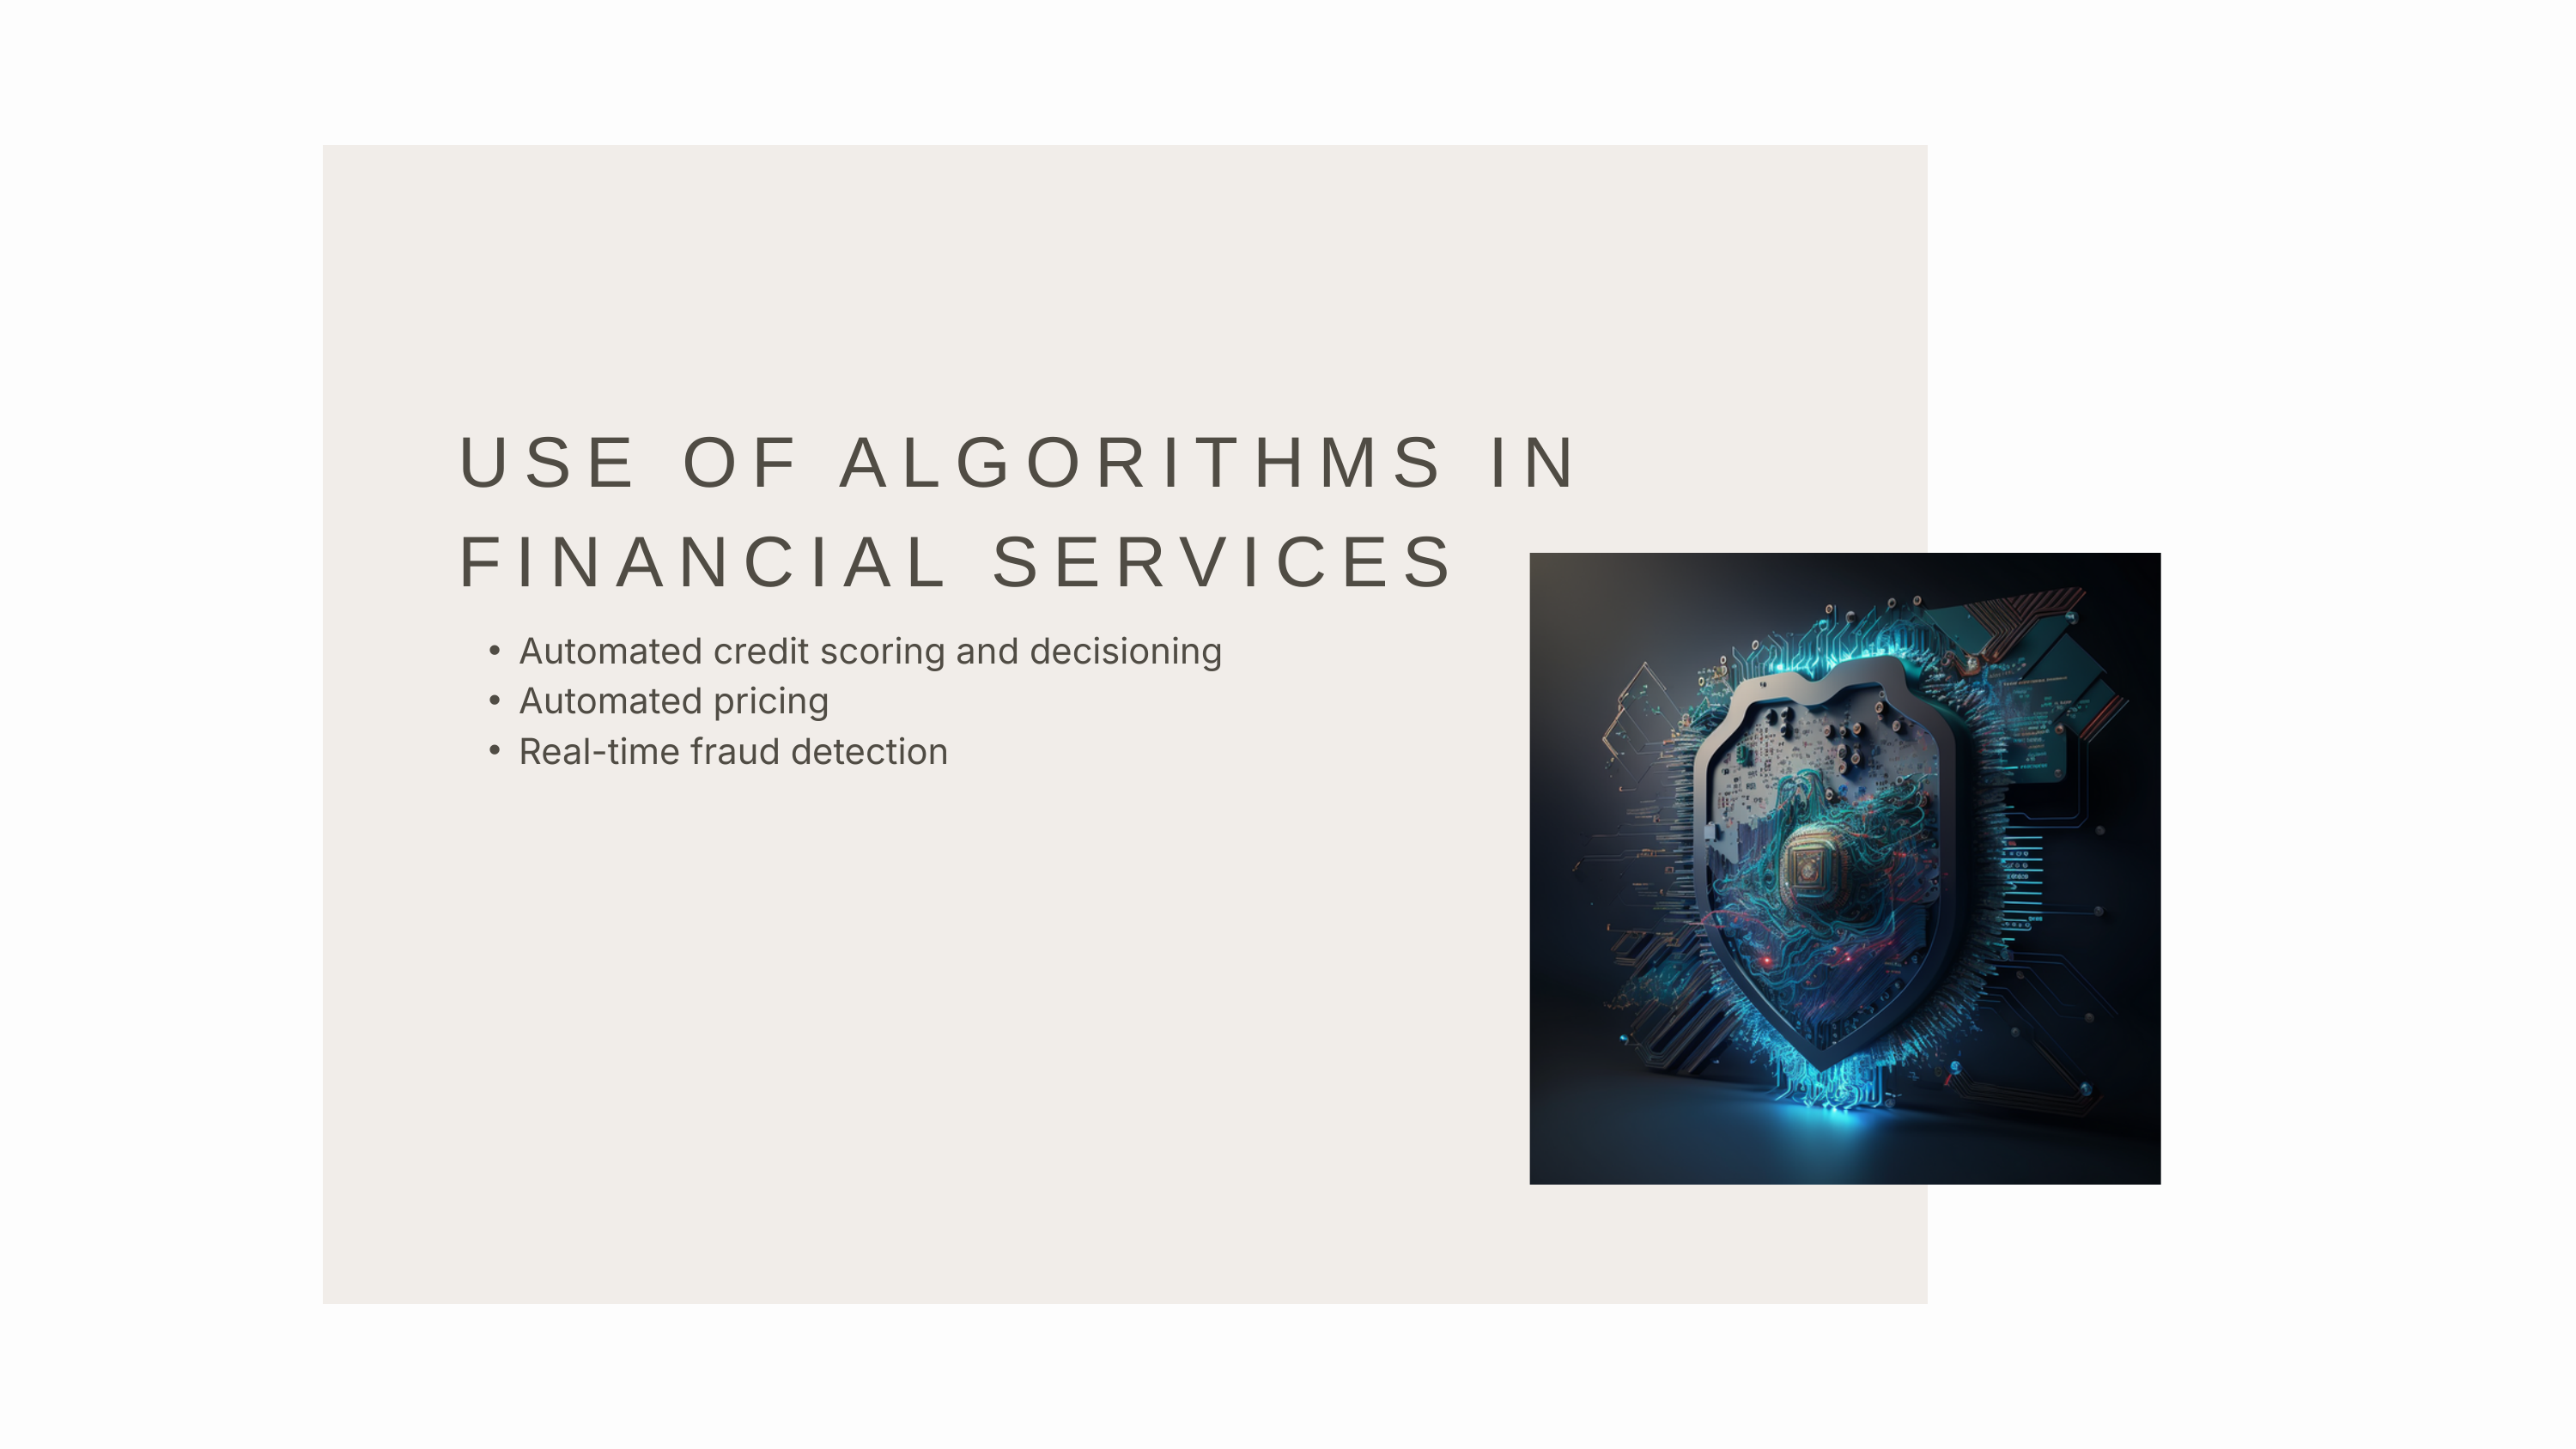

USE OF ALGORITHMS IN FINANCIAL SERVICES

Automated credit scoring and decisioning
Automated pricing
Real-time fraud detection